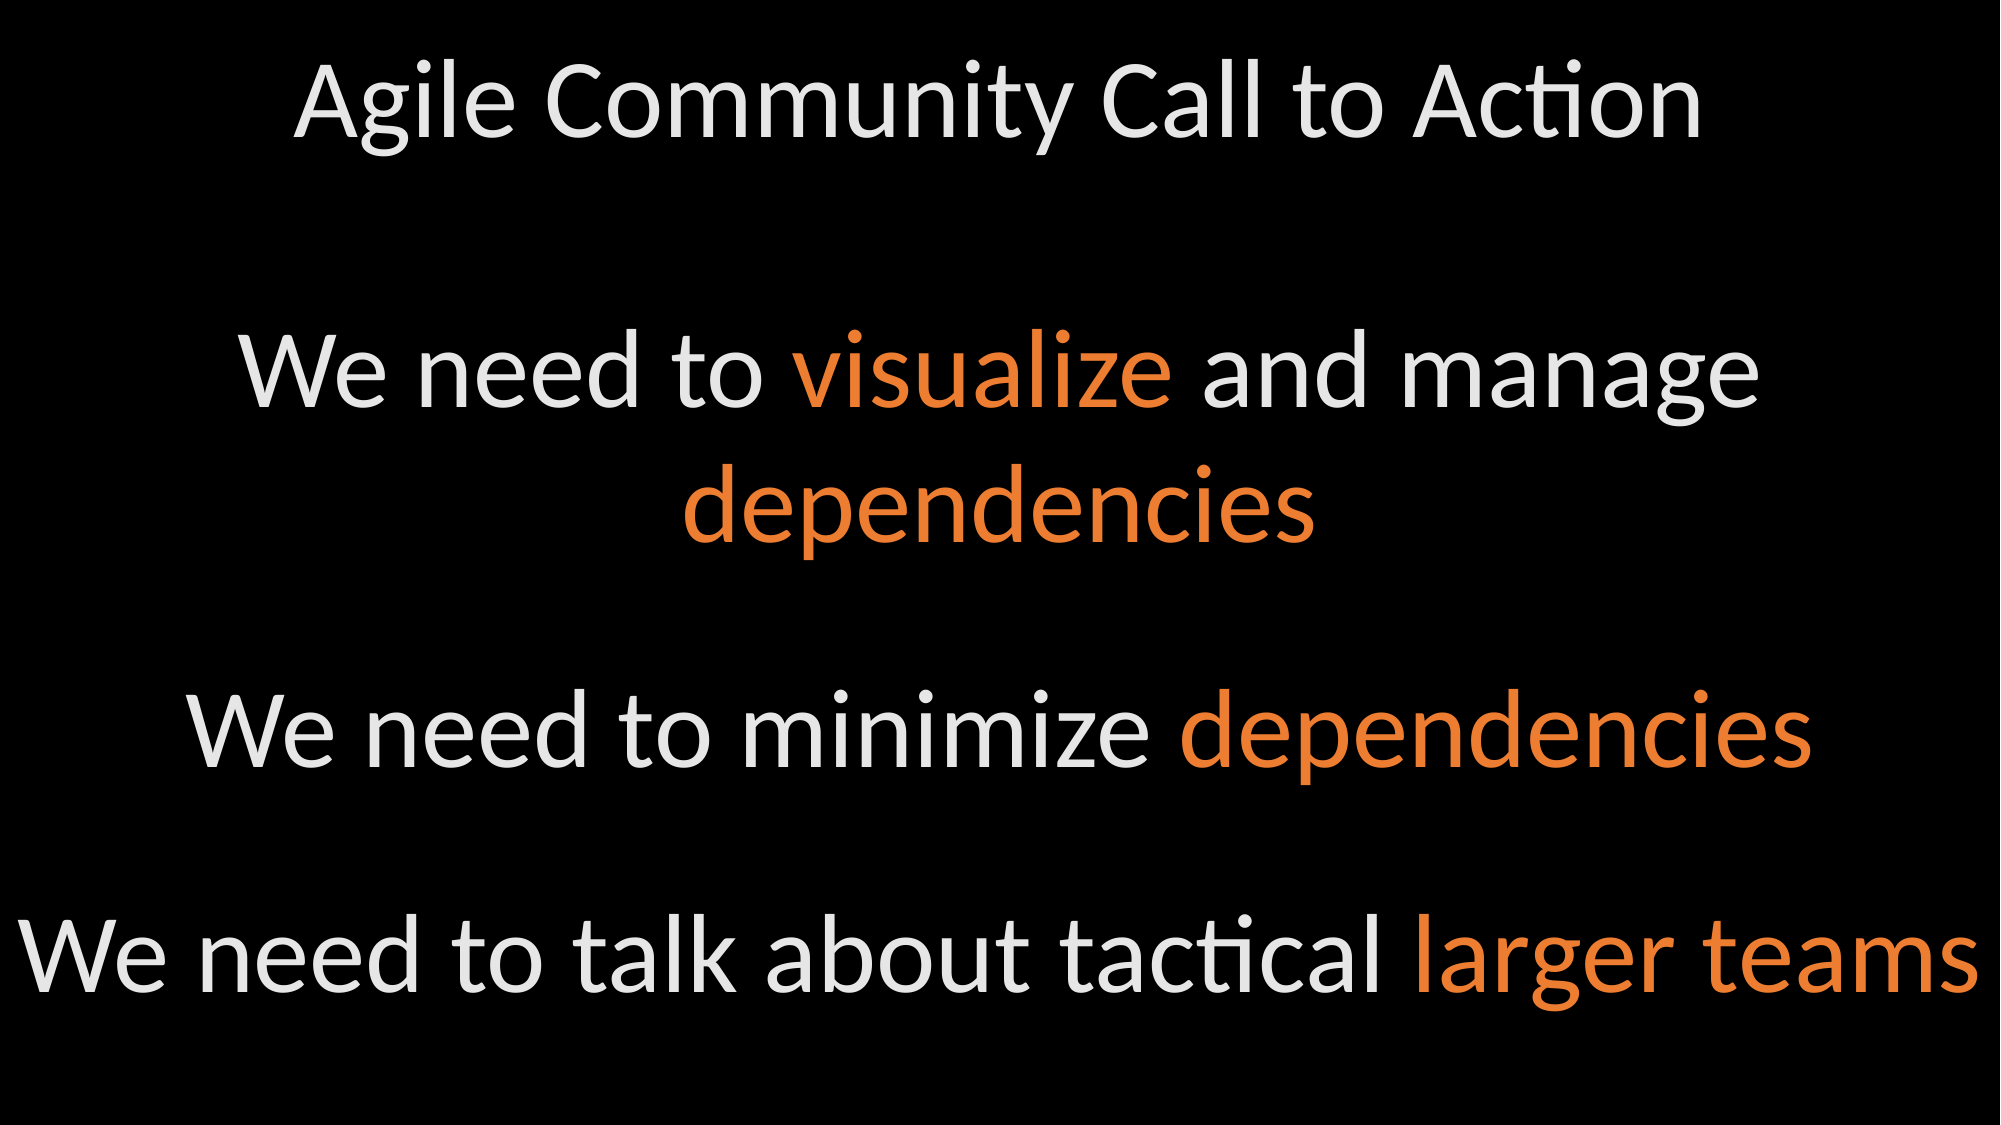

Agile Community Call to Action

We need to visualize and manage dependencies

We need to minimize dependencies

We need to talk about tactical larger teams